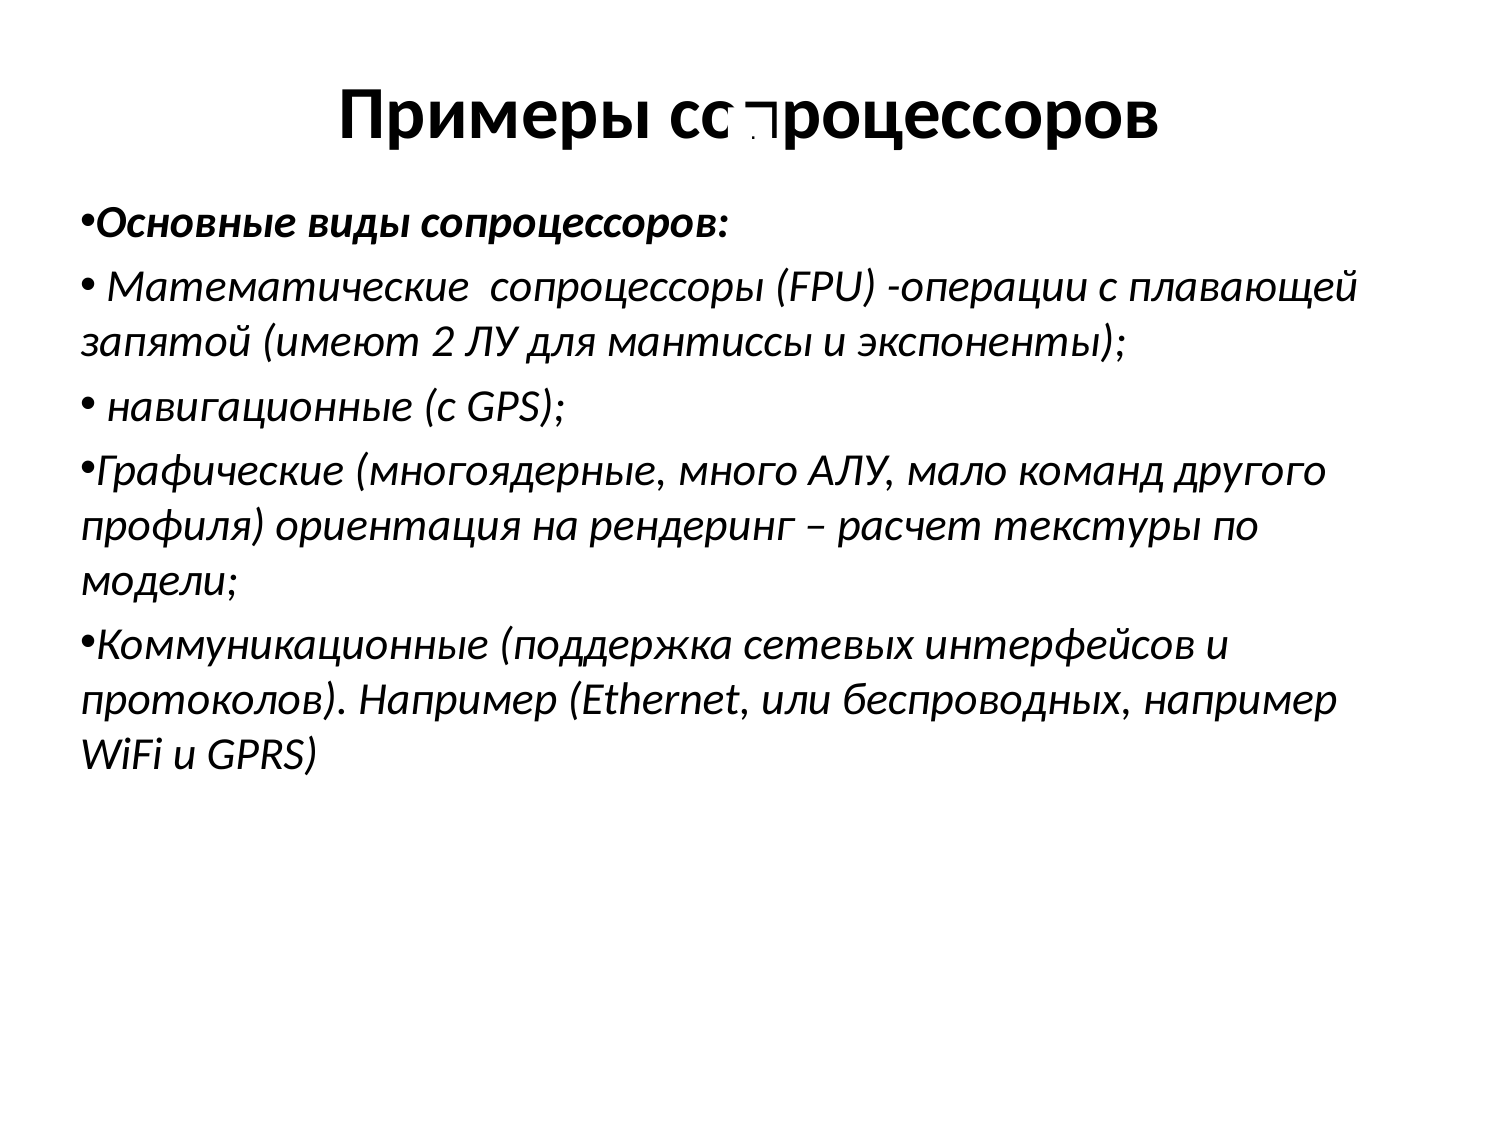

# Примеры сопроцессоров
 .
Основные виды сопроцессоров:
 Математические  сопроцессоры (FPU) -операции с плавающей запятой (имеют 2 ЛУ для мантиссы и экспоненты);
 навигационные (с GPS);
Графические (многоядерные, много АЛУ, мало команд другого профиля) ориентация на рендеринг – расчет текстуры по модели;
Коммуникационные (поддержка сетевых интерфейсов и протоколов). Например (Ethernet, или беспроводных, например WiFi и GPRS)